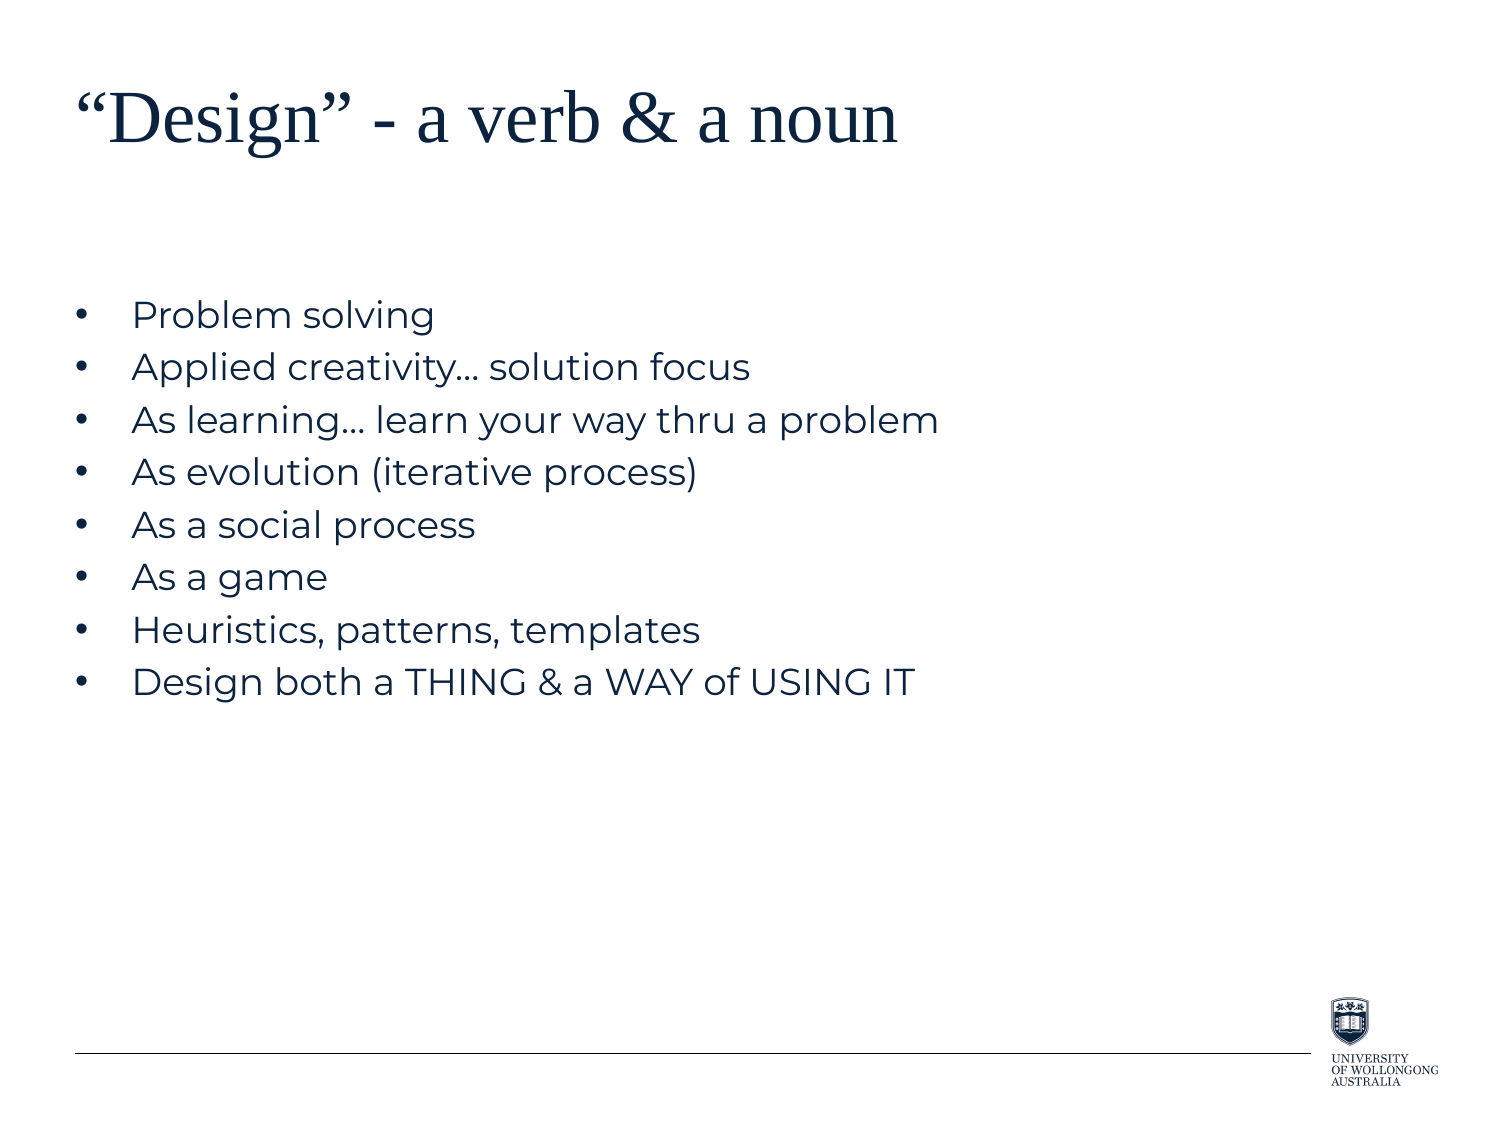

# “Design” - a verb & a noun
Problem solving
Applied creativity… solution focus
As learning… learn your way thru a problem
As evolution (iterative process)
As a social process
As a game
Heuristics, patterns, templates
Design both a THING & a WAY of USING IT